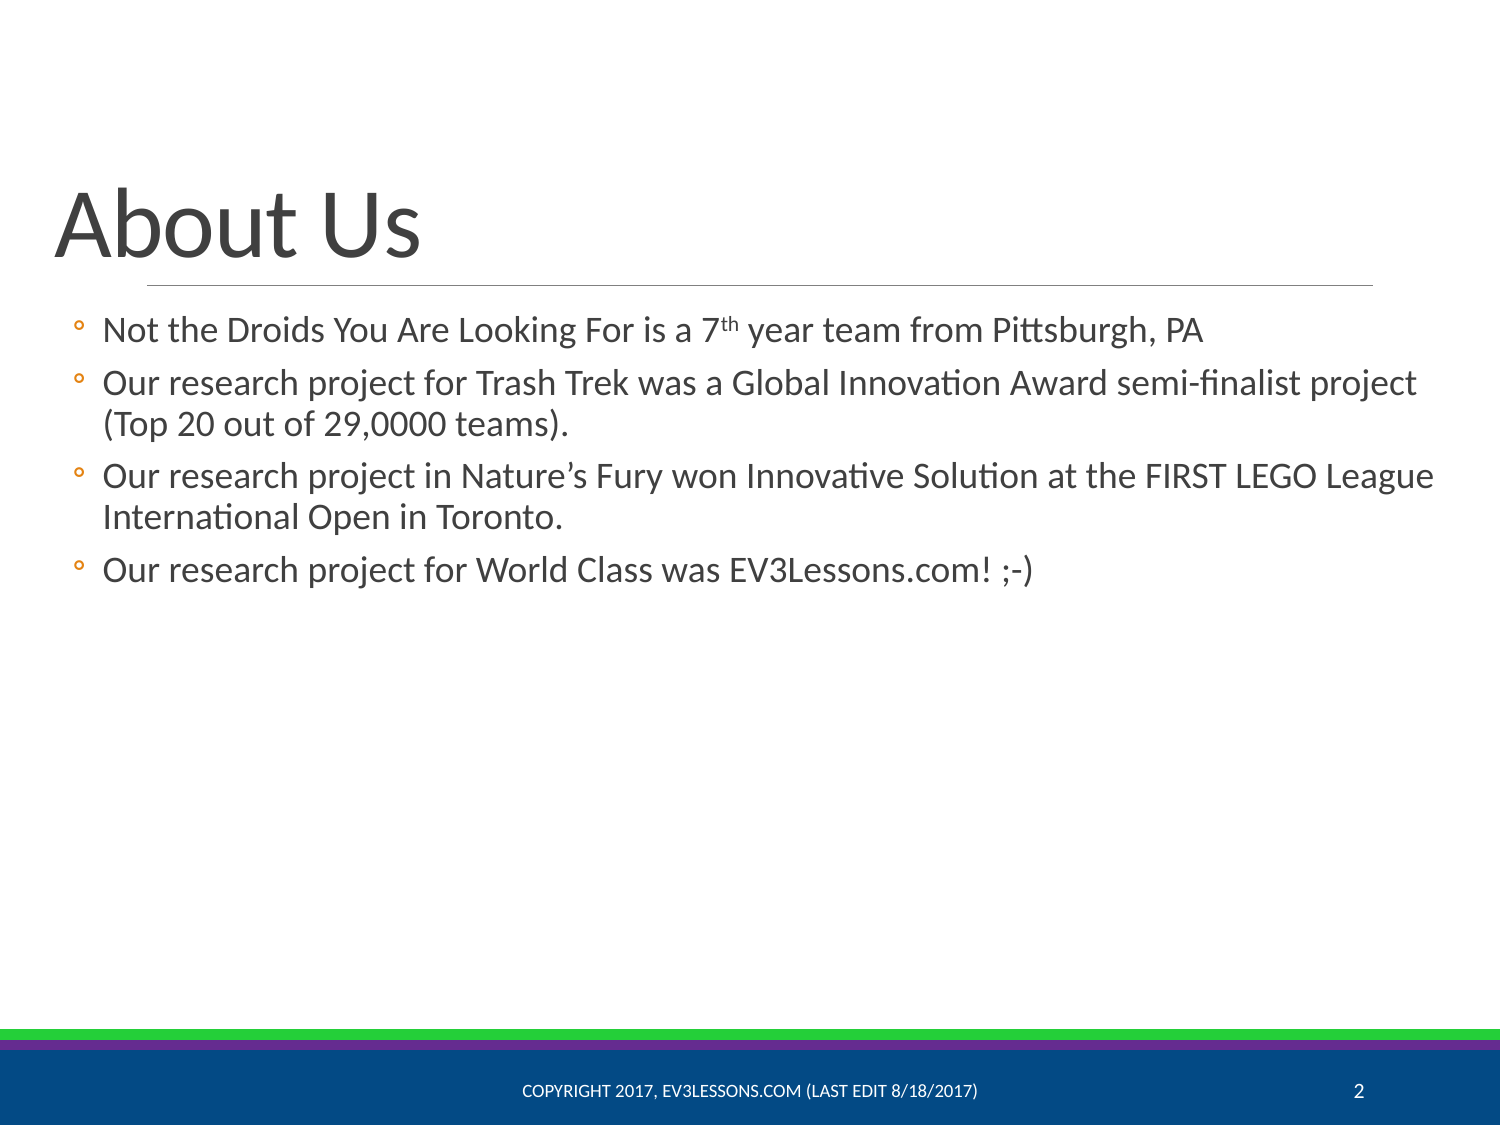

# About Us
Not the Droids You Are Looking For is a 7th year team from Pittsburgh, PA
Our research project for Trash Trek was a Global Innovation Award semi-finalist project (Top 20 out of 29,0000 teams).
Our research project in Nature’s Fury won Innovative Solution at the FIRST LEGO League International Open in Toronto.
Our research project for World Class was EV3Lessons.com! ;-)
Copyright 2017, EV3Lessons.com (Last Edit 8/18/2017)
2